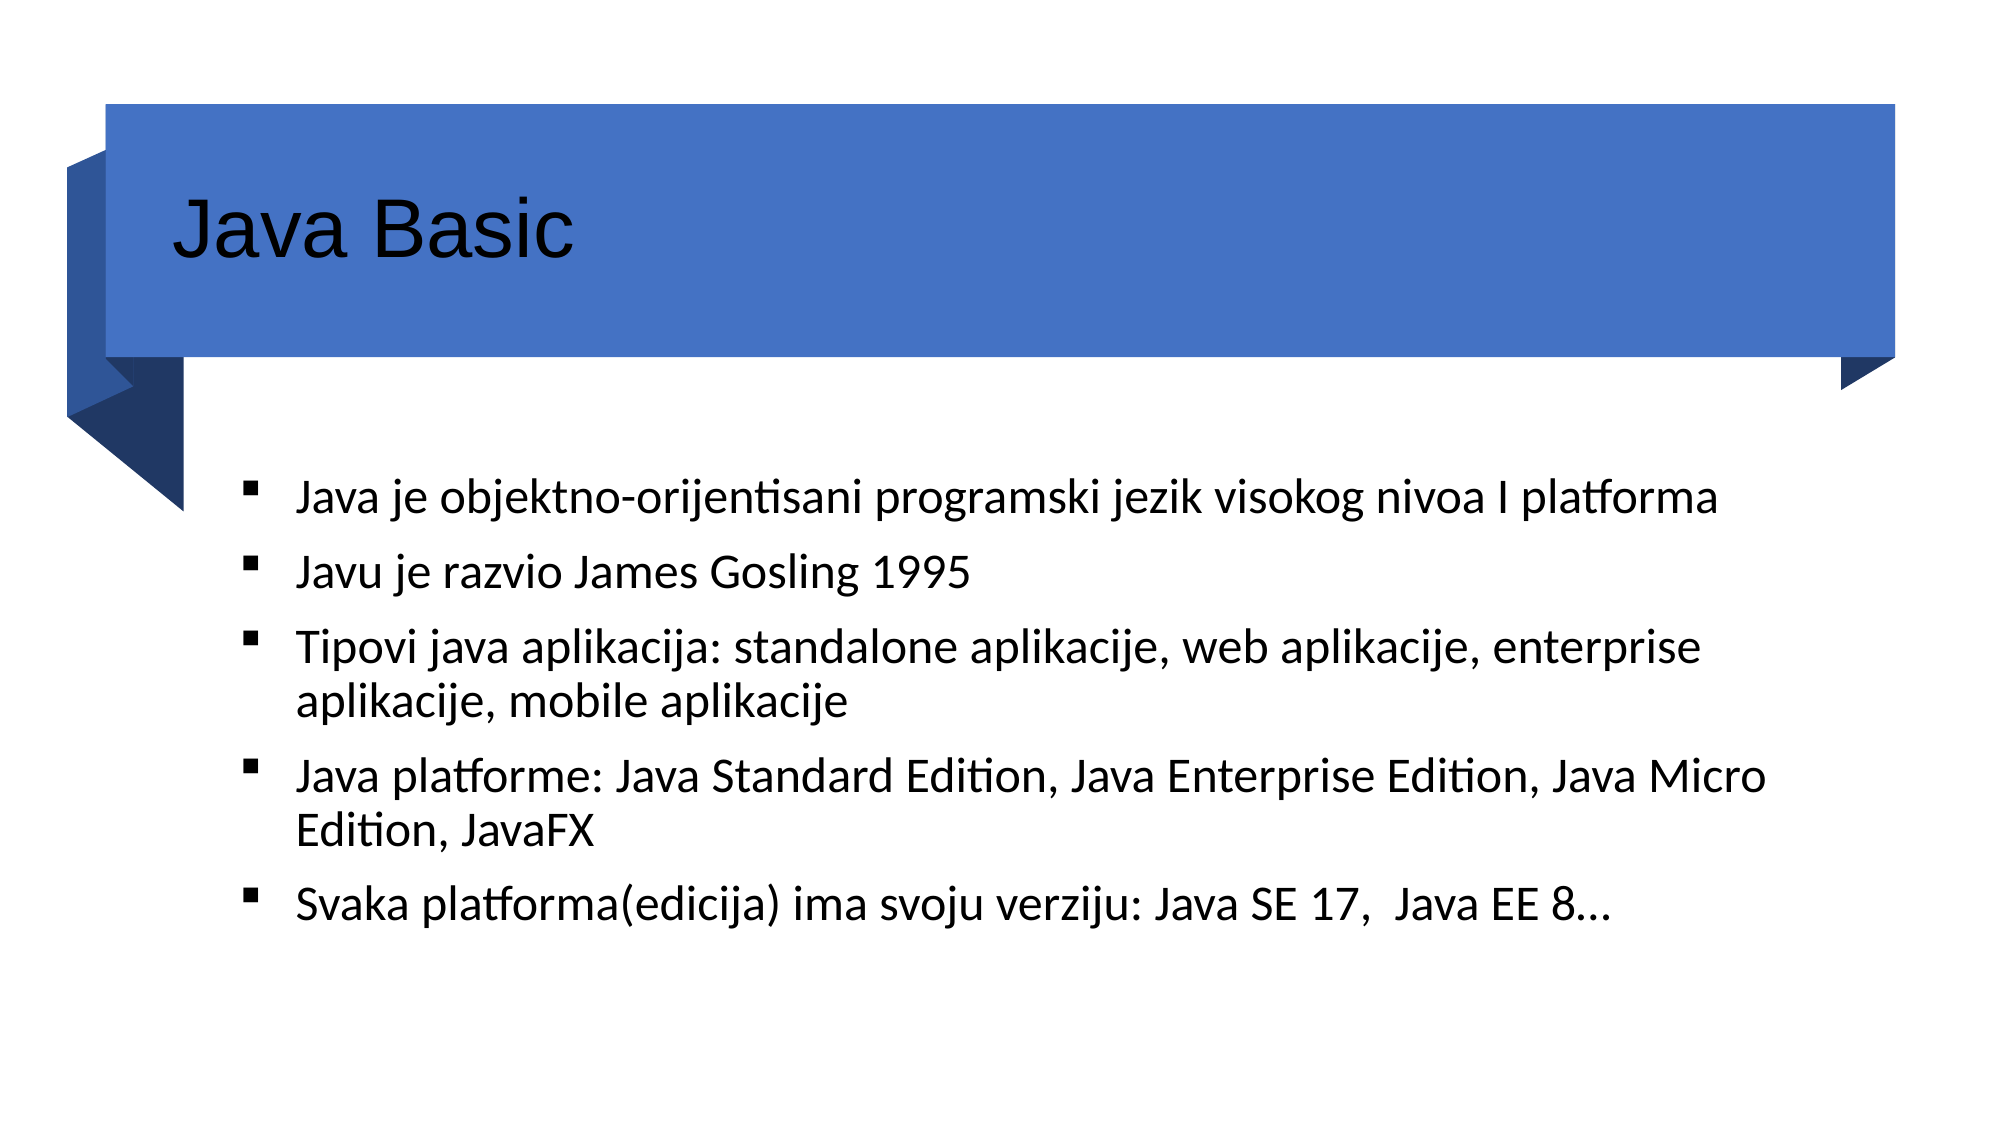

# Java Basic

Java je objektno-orijentisani programski jezik visokog nivoa I platforma
Javu je razvio James Gosling 1995
Tipovi java aplikacija: standalone aplikacije, web aplikacije, enterprise aplikacije, mobile aplikacije
Java platforme: Java Standard Edition, Java Enterprise Edition, Java Micro Edition, JavaFX
Svaka platforma(edicija) ima svoju verziju: Java SE 17,  Java EE 8…